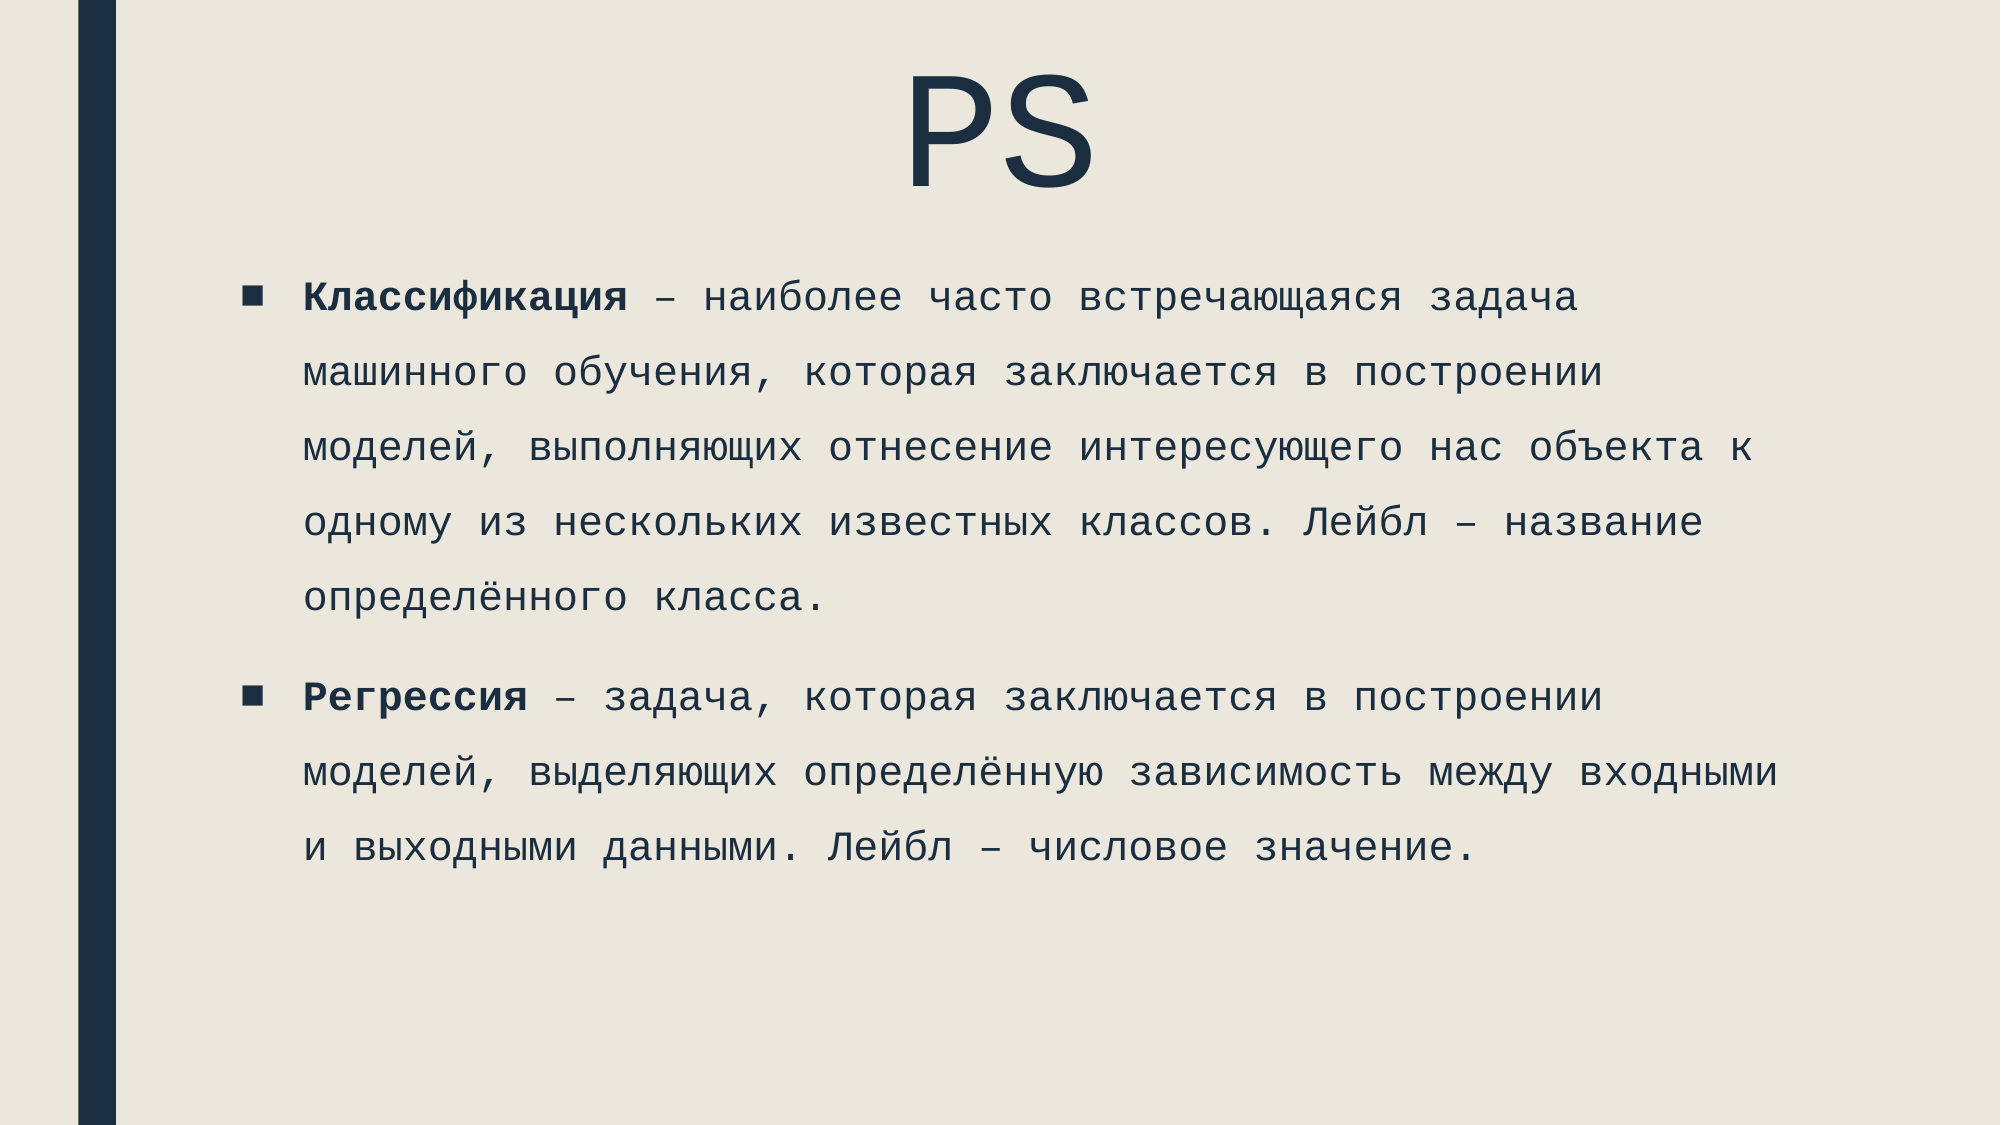

# PS
Классификация – наиболее часто встречающаяся задача машинного обучения, которая заключается в построении моделей, выполняющих отнесение интересующего нас объекта к одному из нескольких известных классов. Лейбл – название определённого класса.
Регрессия – задача, которая заключается в построении моделей, выделяющих определённую зависимость между входными и выходными данными. Лейбл – числовое значение.